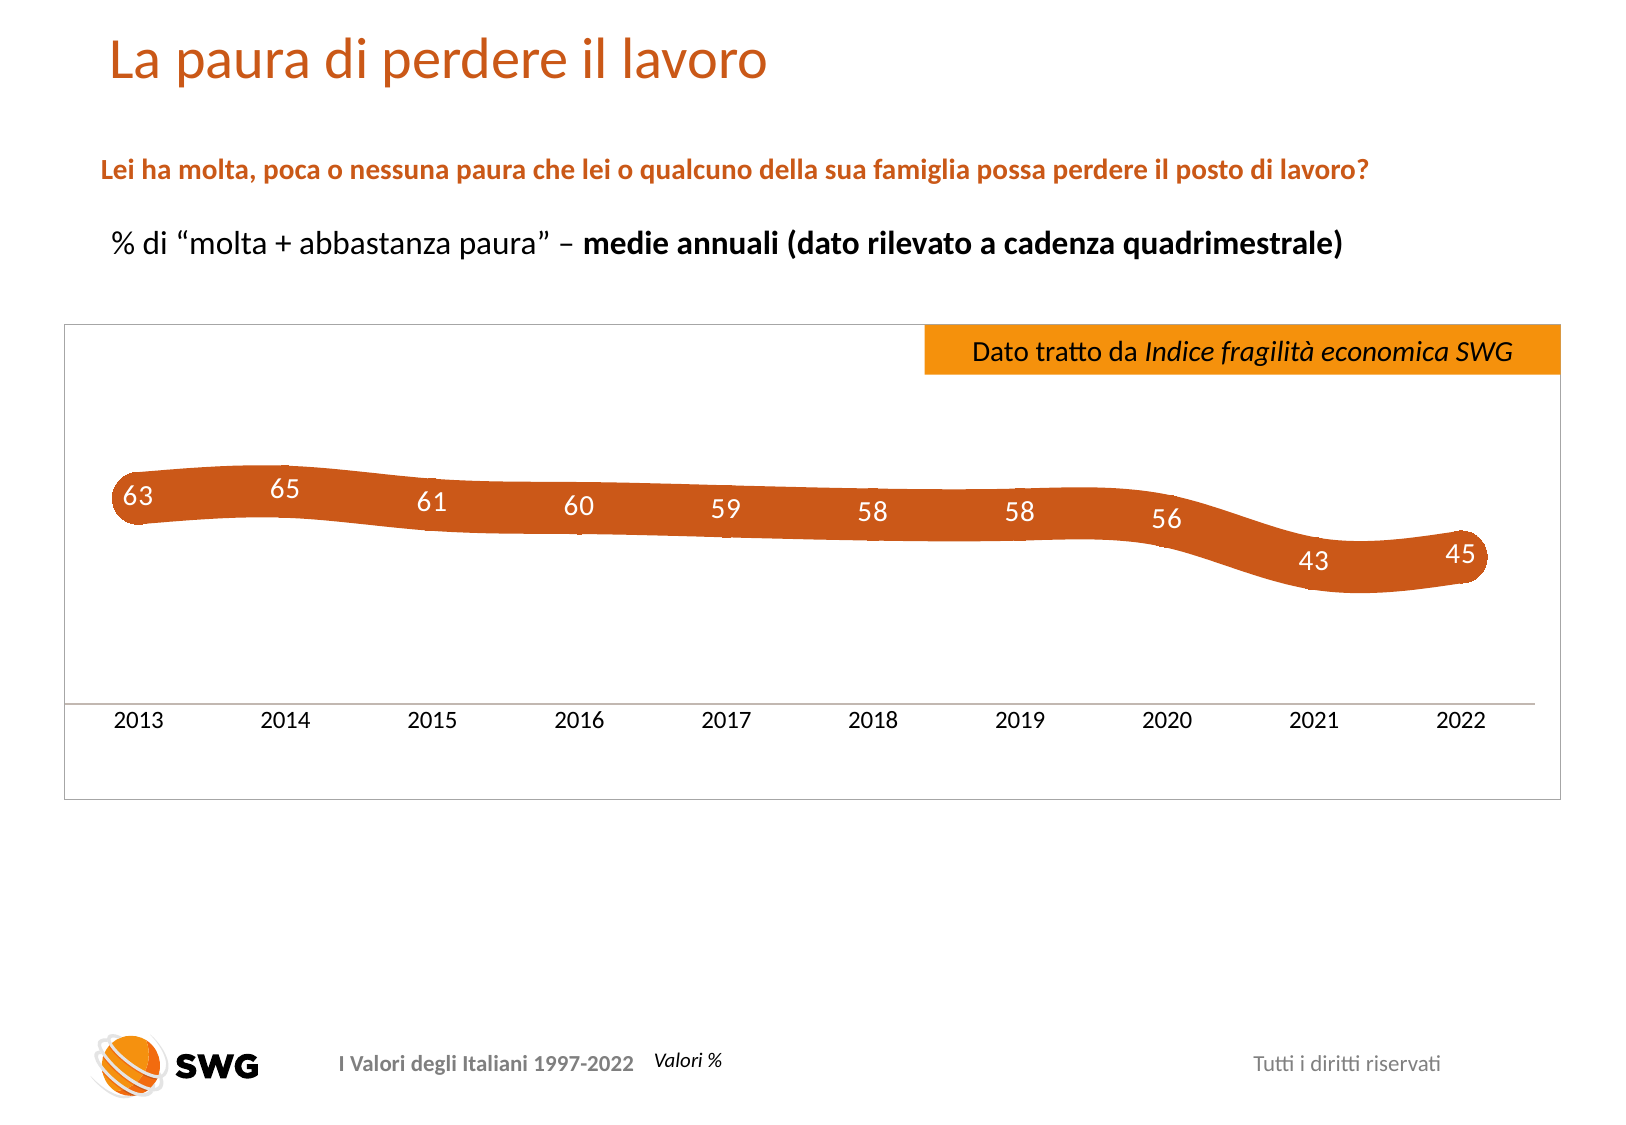

# La paura di perdere il lavoro
Lei ha molta, poca o nessuna paura che lei o qualcuno della sua famiglia possa perdere il posto di lavoro?
% di “molta + abbastanza paura” – medie annuali (dato rilevato a cadenza quadrimestrale)

Dato tratto da Indice fragilità economica SWG

### Chart

| Category |  |
|---|---|
| 2013 | 63.0 |
| 2014 | 65.0 |
| 2015 | 61.0 |
| 2016 | 60.0 |
| 2017 | 59.0 |
| 2018 | 58.0 |
| 2019 | 58.0 |
| 2020 | 56.0 |
| 2021 | 43.0 |
| 2022 | 45.0 |
Valori %